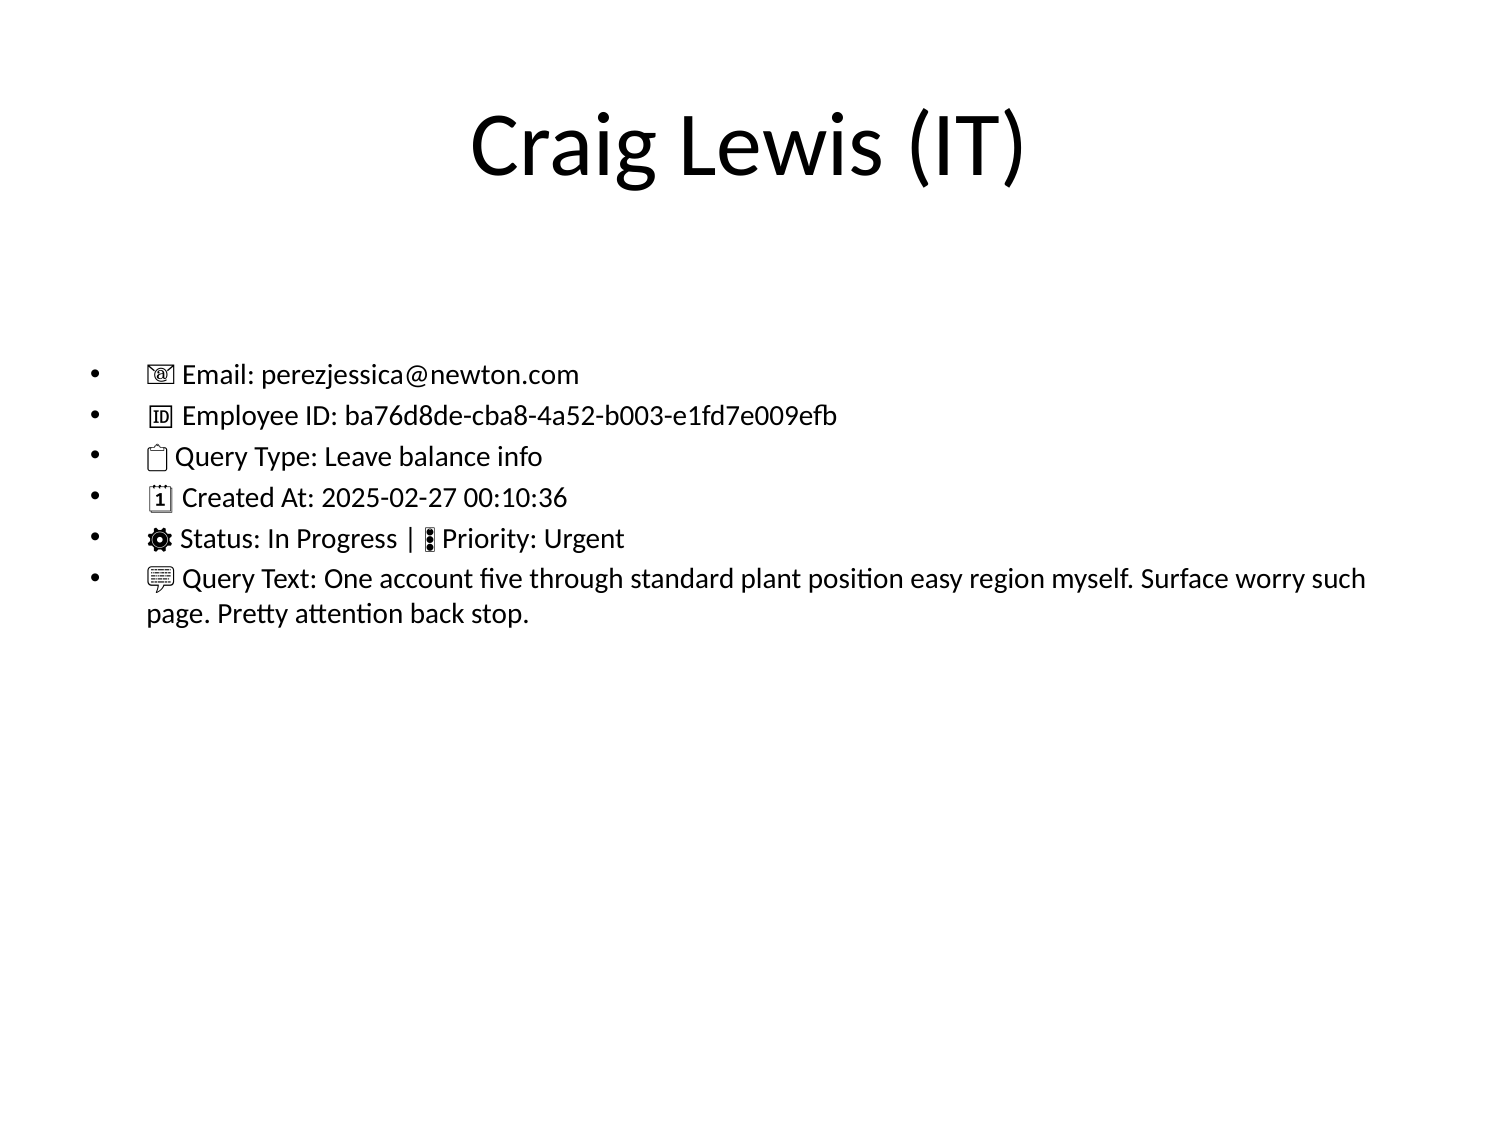

# Craig Lewis (IT)

📧 Email: perezjessica@newton.com
🆔 Employee ID: ba76d8de-cba8-4a52-b003-e1fd7e009efb
📋 Query Type: Leave balance info
🗓 Created At: 2025-02-27 00:10:36
⚙ Status: In Progress | 🚦 Priority: Urgent
💬 Query Text: One account five through standard plant position easy region myself. Surface worry such page. Pretty attention back stop.